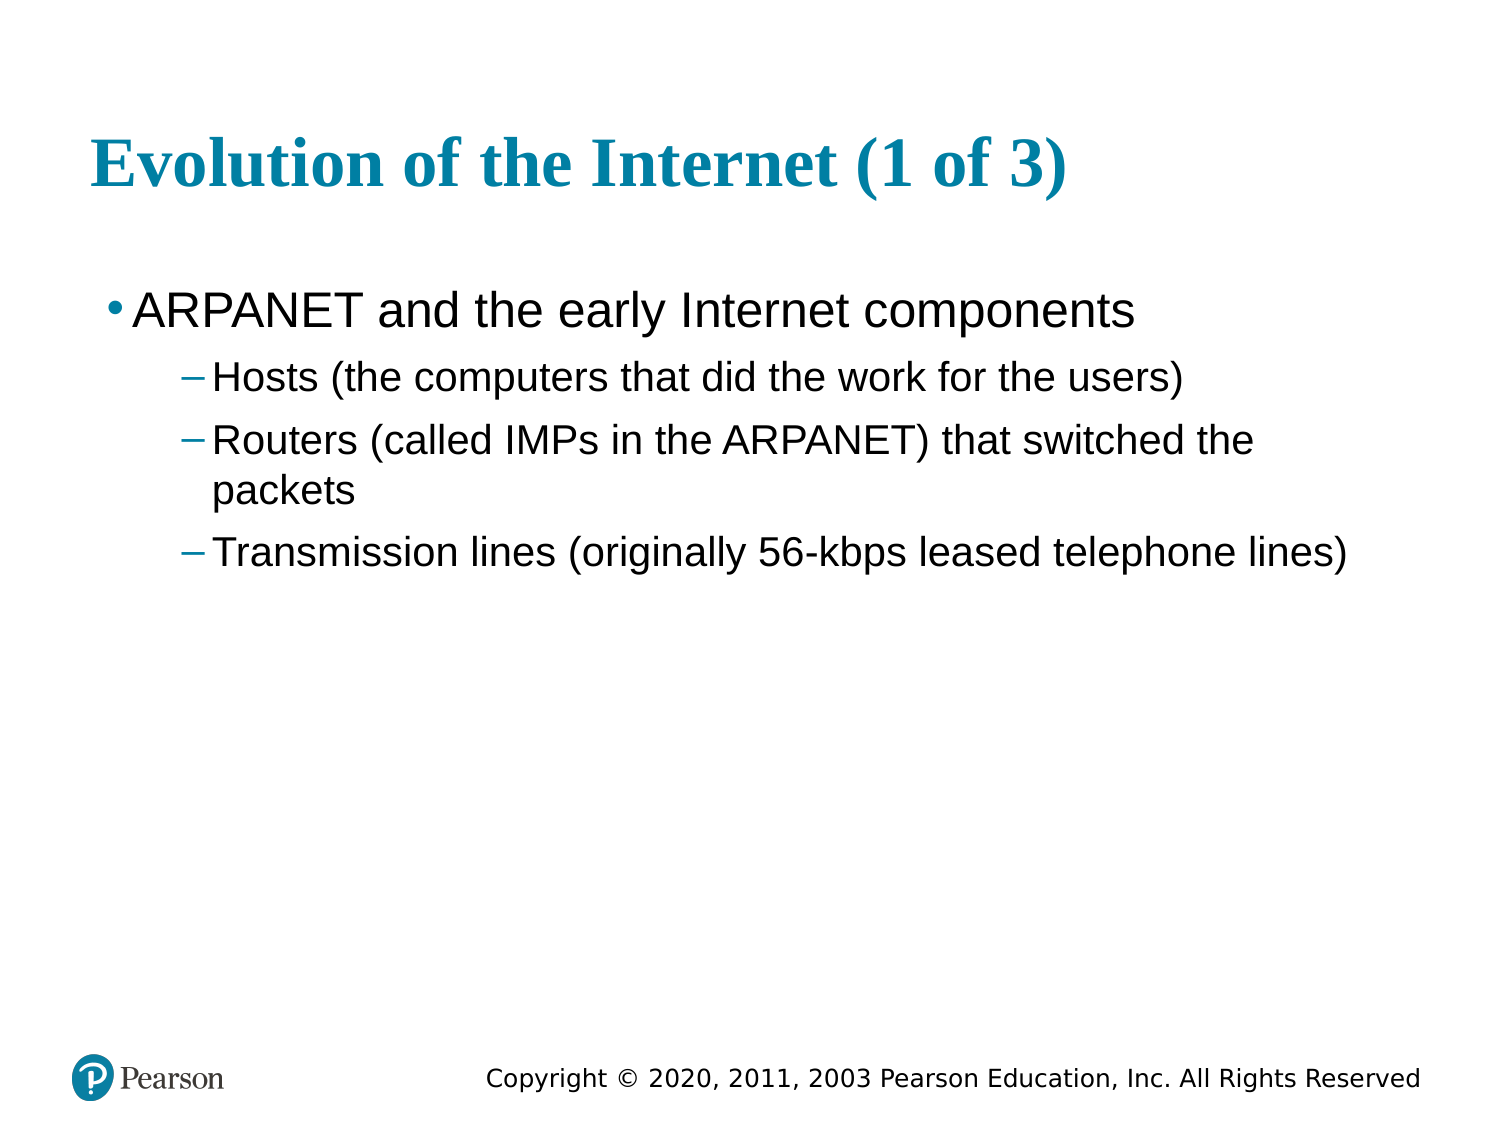

# Evolution of the Internet (1 of 3)
ARPANET and the early Internet components
Hosts (the computers that did the work for the users)
Routers (called IMPs in the ARPANET) that switched the packets
Transmission lines (originally 56-kbps leased telephone lines)